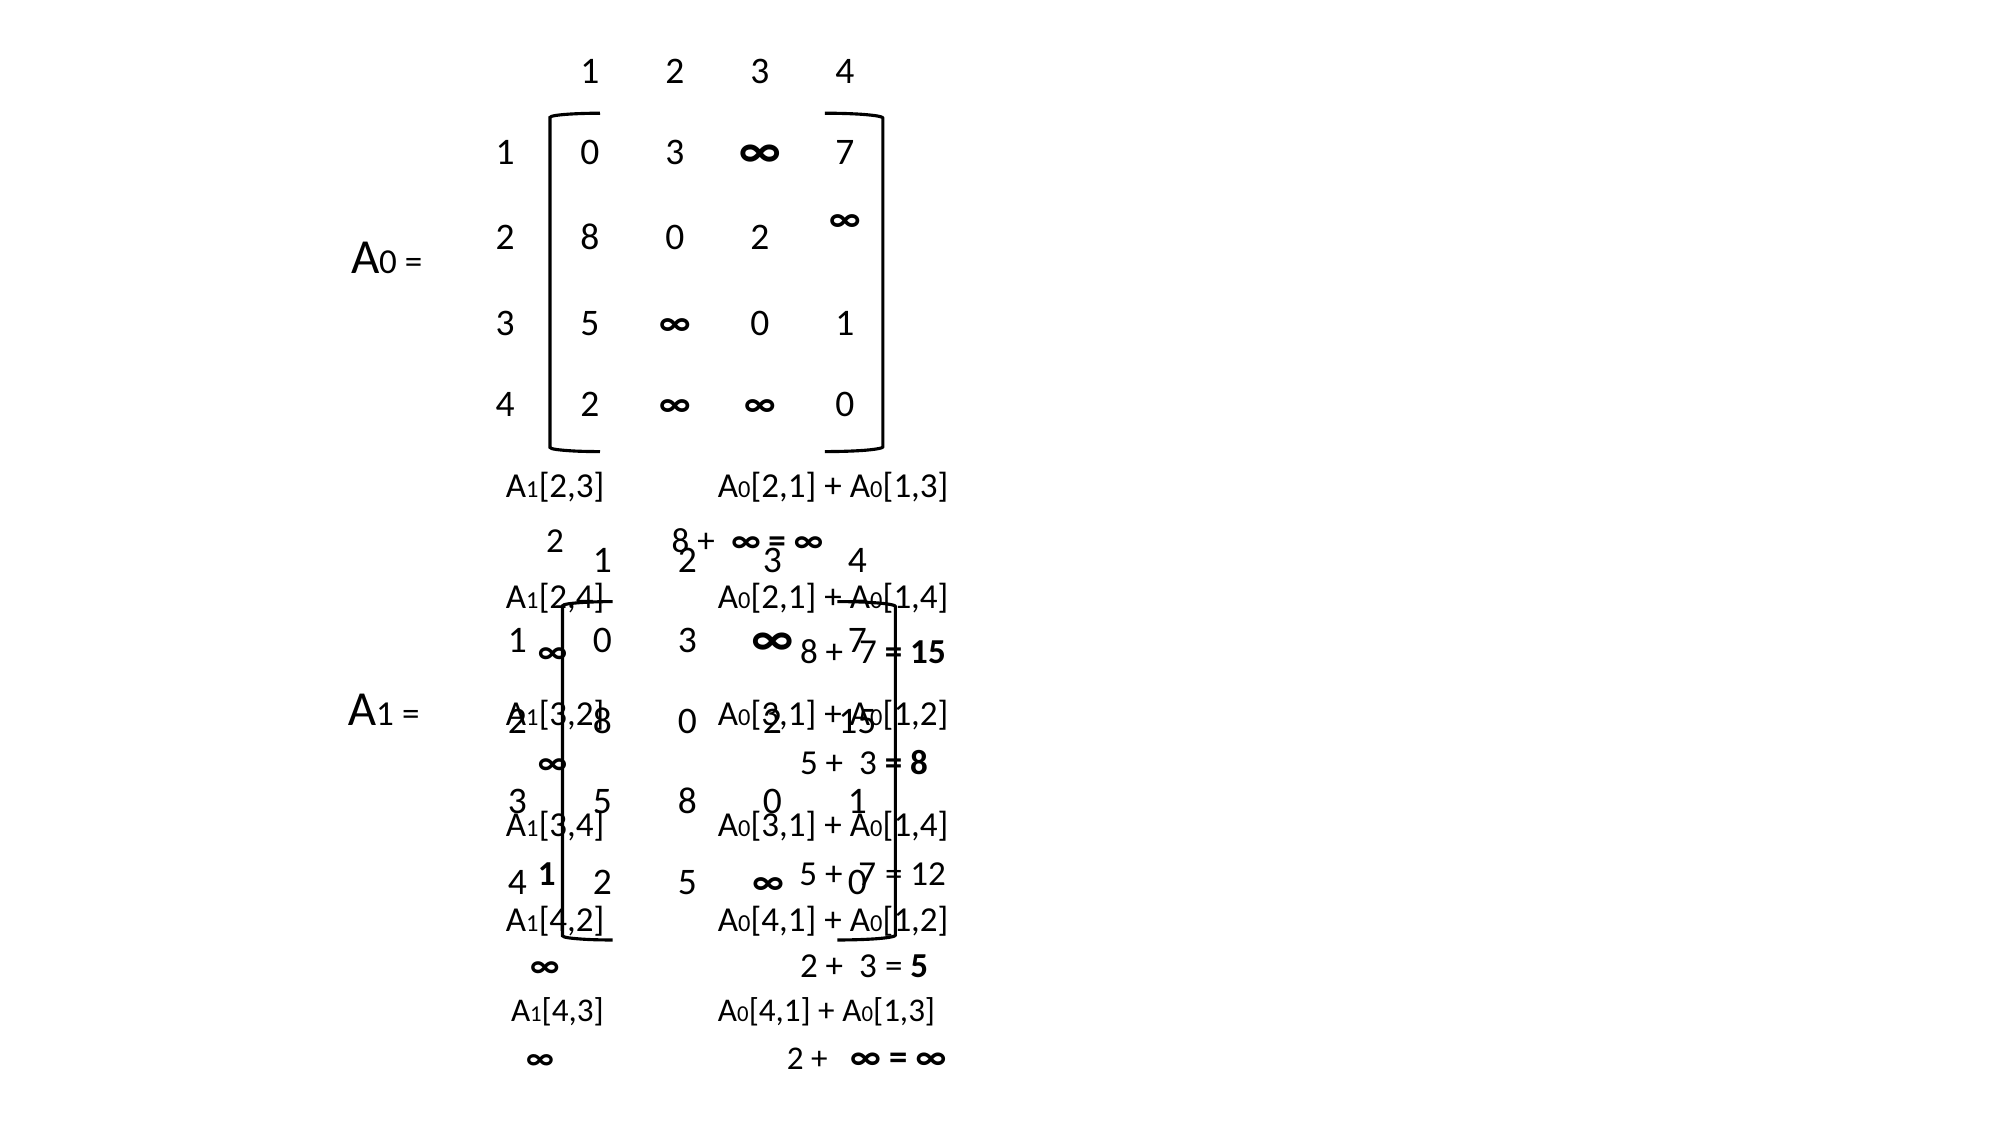

A0 =

				     A1[2,3]	A0[2,1] + A0[1,3]
				          2		          8 +  ∞ = ∞
				     A1[2,4]	A0[2,1] + A0[1,4]
				         ∞ 	                          8 +  7 = 15
 A1 = 				     A1[3,2]	A0[3,1] + A0[1,2]
				         ∞ 	                          5 +  3 = 8
  				     A1[3,4]	A0[3,1] + A0[1,4]
				         1 	                          5 +  7 = 12
				     A1[4,2]	A0[4,1] + A0[1,2]
				        ∞ 	                          2 +  3 = 5
				      A1[4,3]	A0[4,1] + A0[1,3]
				        ∞ 	                          2 +   ∞ = ∞

|  | 1 | 2 | 3 | 4 |
| --- | --- | --- | --- | --- |
| 1 | 0 | 3 | ∞ | 7 |
| 2 | 8 | 0 | 2 | ∞ |
| 3 | 5 | ∞ | 0 | 1 |
| 4 | 2 | ∞ | ∞ | 0 |

|  | 1 | 2 | 3 | 4 |
| --- | --- | --- | --- | --- |
| 1 | 0 | 3 | ∞ | 7 |
| 2 | 8 | 0 | 2 | 15 |
| 3 | 5 | 8 | 0 | 1 |
| 4 | 2 | 5 | ∞ | 0 |